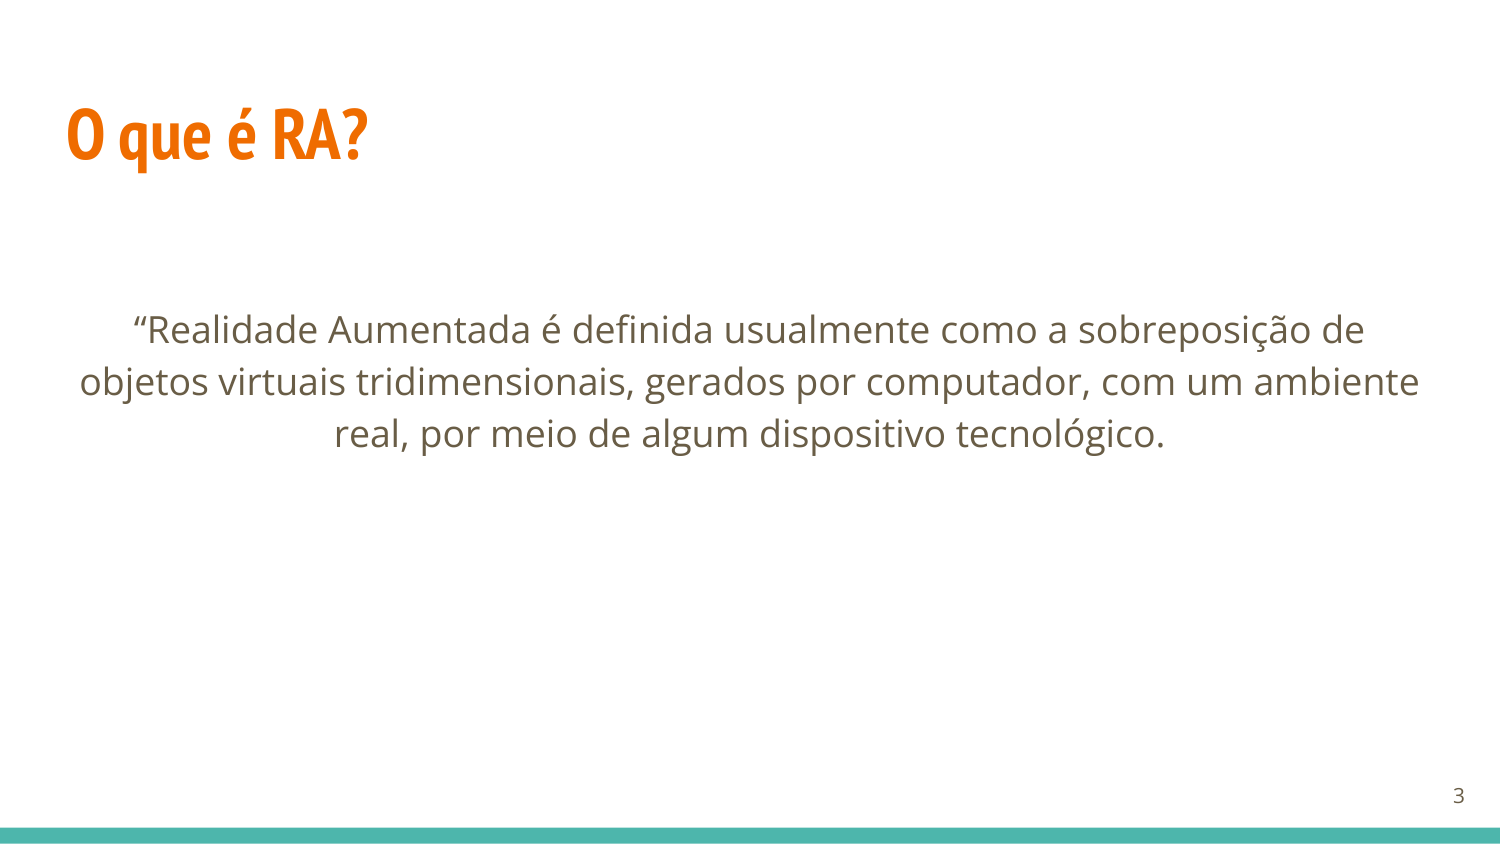

# O que é RA?
“Realidade Aumentada é definida usualmente como a sobreposição de objetos virtuais tridimensionais, gerados por computador, com um ambiente real, por meio de algum dispositivo tecnológico.
3